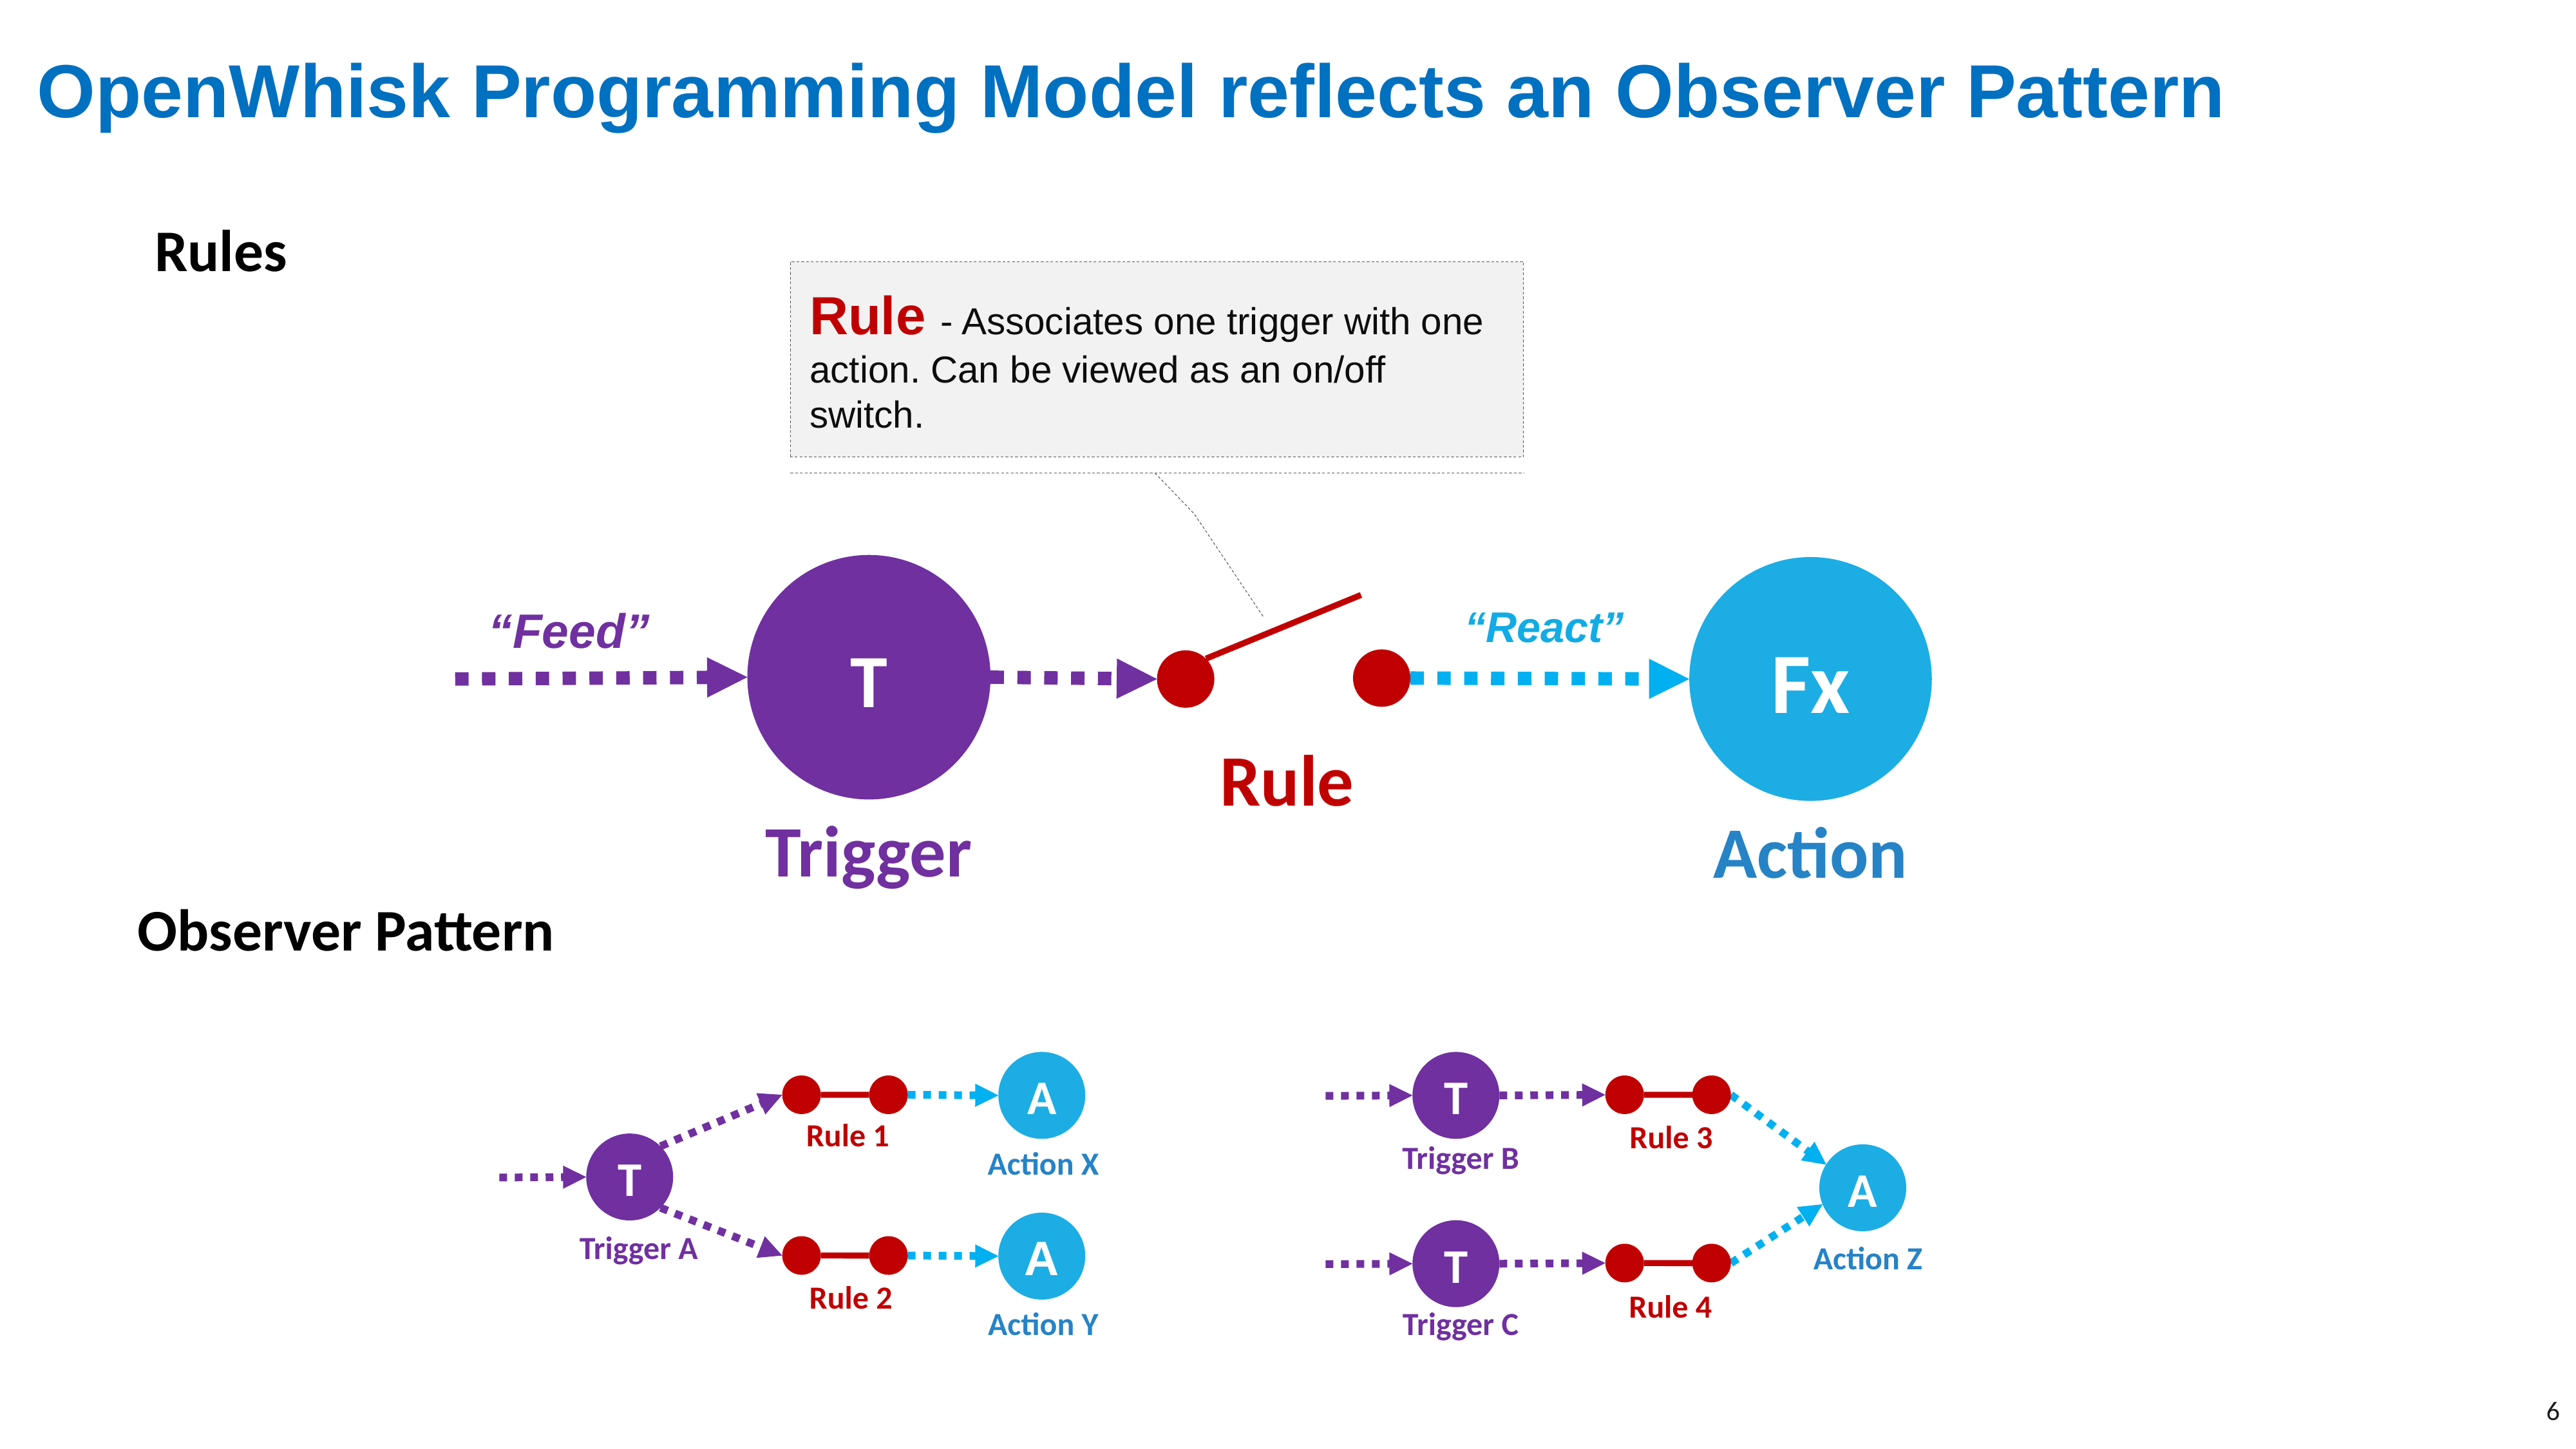

Rule - Associates one trigger with one action. Can be viewed as an on/off switch.
# OpenWhisk Programming Model reflects an Observer Pattern
Rules
T
Trigger
Fx
Action
“Feed”
“React”

Rule
Observer Pattern
A

Rule 1
T
Action X
A
Trigger A

Rule 2
Action Y
T

Rule 3
Trigger B
A
T
Action Z

Rule 4
Trigger C
6